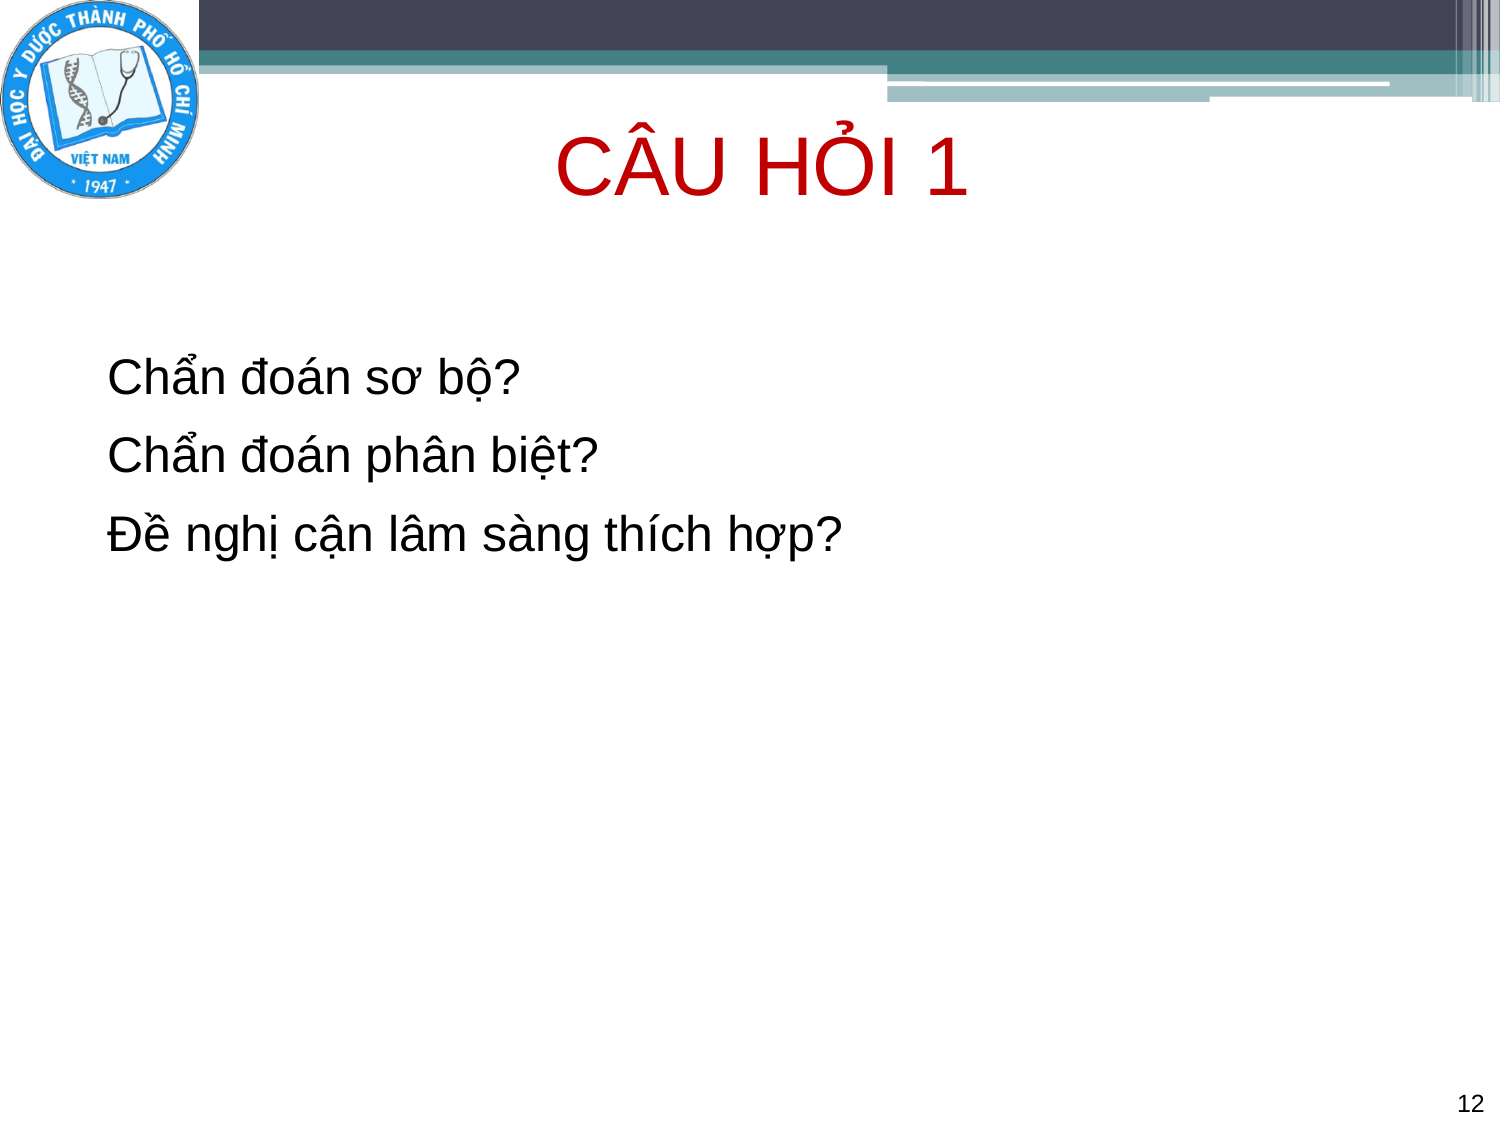

# CÂU HỎI 1
Chẩn đoán sơ bộ?
Chẩn đoán phân biệt?
Đề nghị cận lâm sàng thích hợp?

12